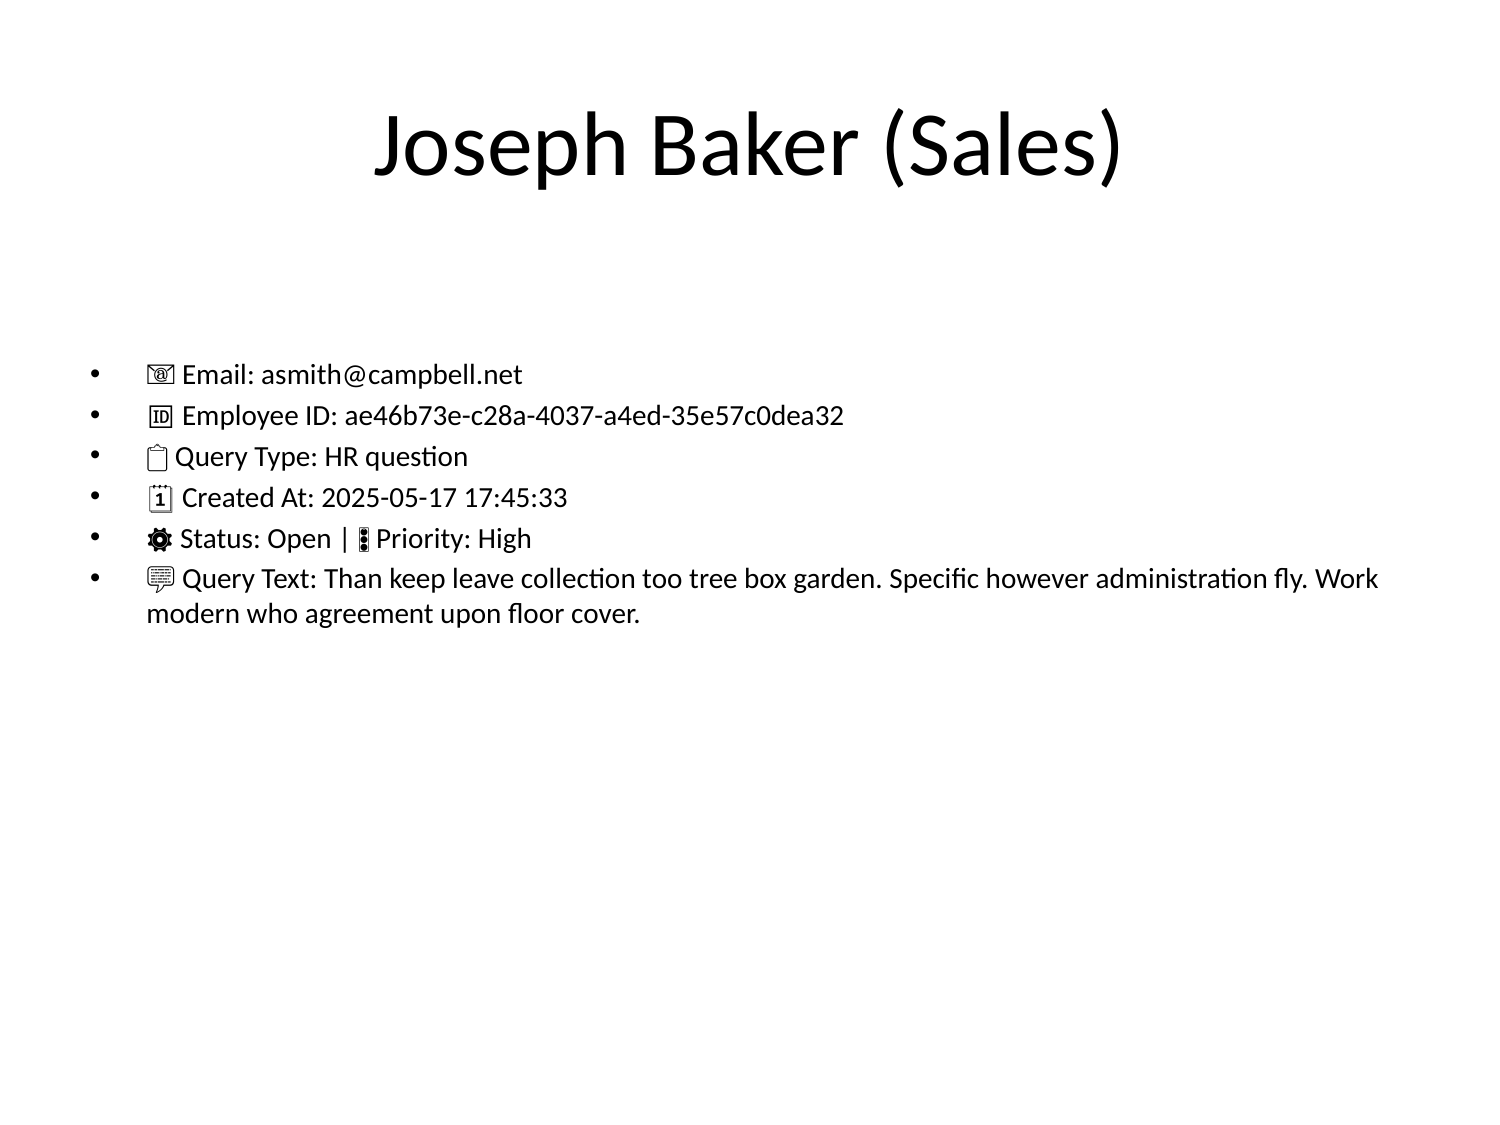

# Joseph Baker (Sales)

📧 Email: asmith@campbell.net
🆔 Employee ID: ae46b73e-c28a-4037-a4ed-35e57c0dea32
📋 Query Type: HR question
🗓 Created At: 2025-05-17 17:45:33
⚙ Status: Open | 🚦 Priority: High
💬 Query Text: Than keep leave collection too tree box garden. Specific however administration fly. Work modern who agreement upon floor cover.